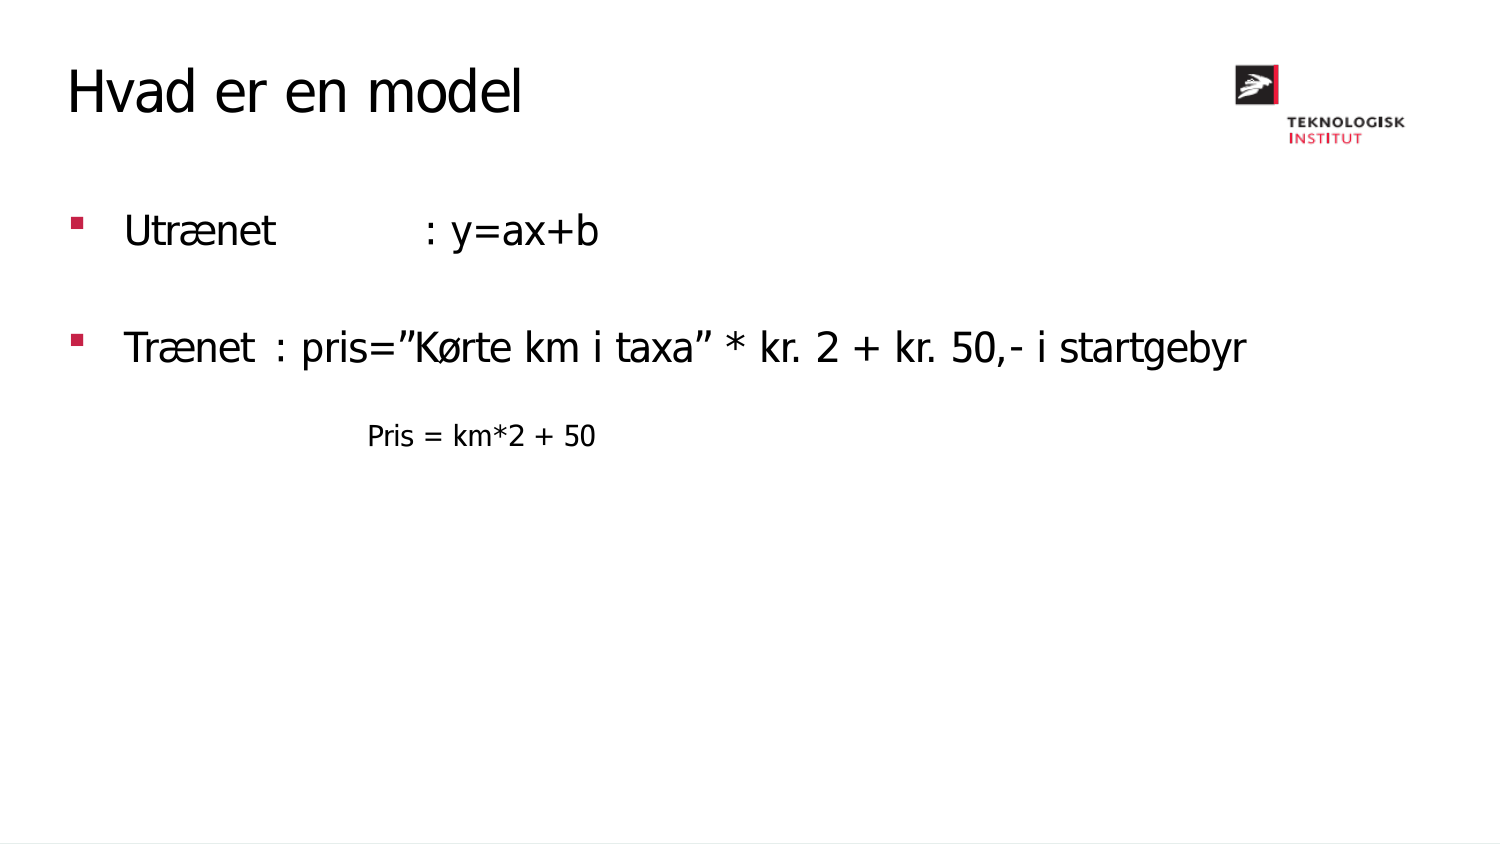

Hvad er en model
Utrænet	: y=ax+b

Trænet	: pris=”Kørte km i taxa” * kr. 2 + kr. 50,- i startgebyr

Pris = km*2 + 50